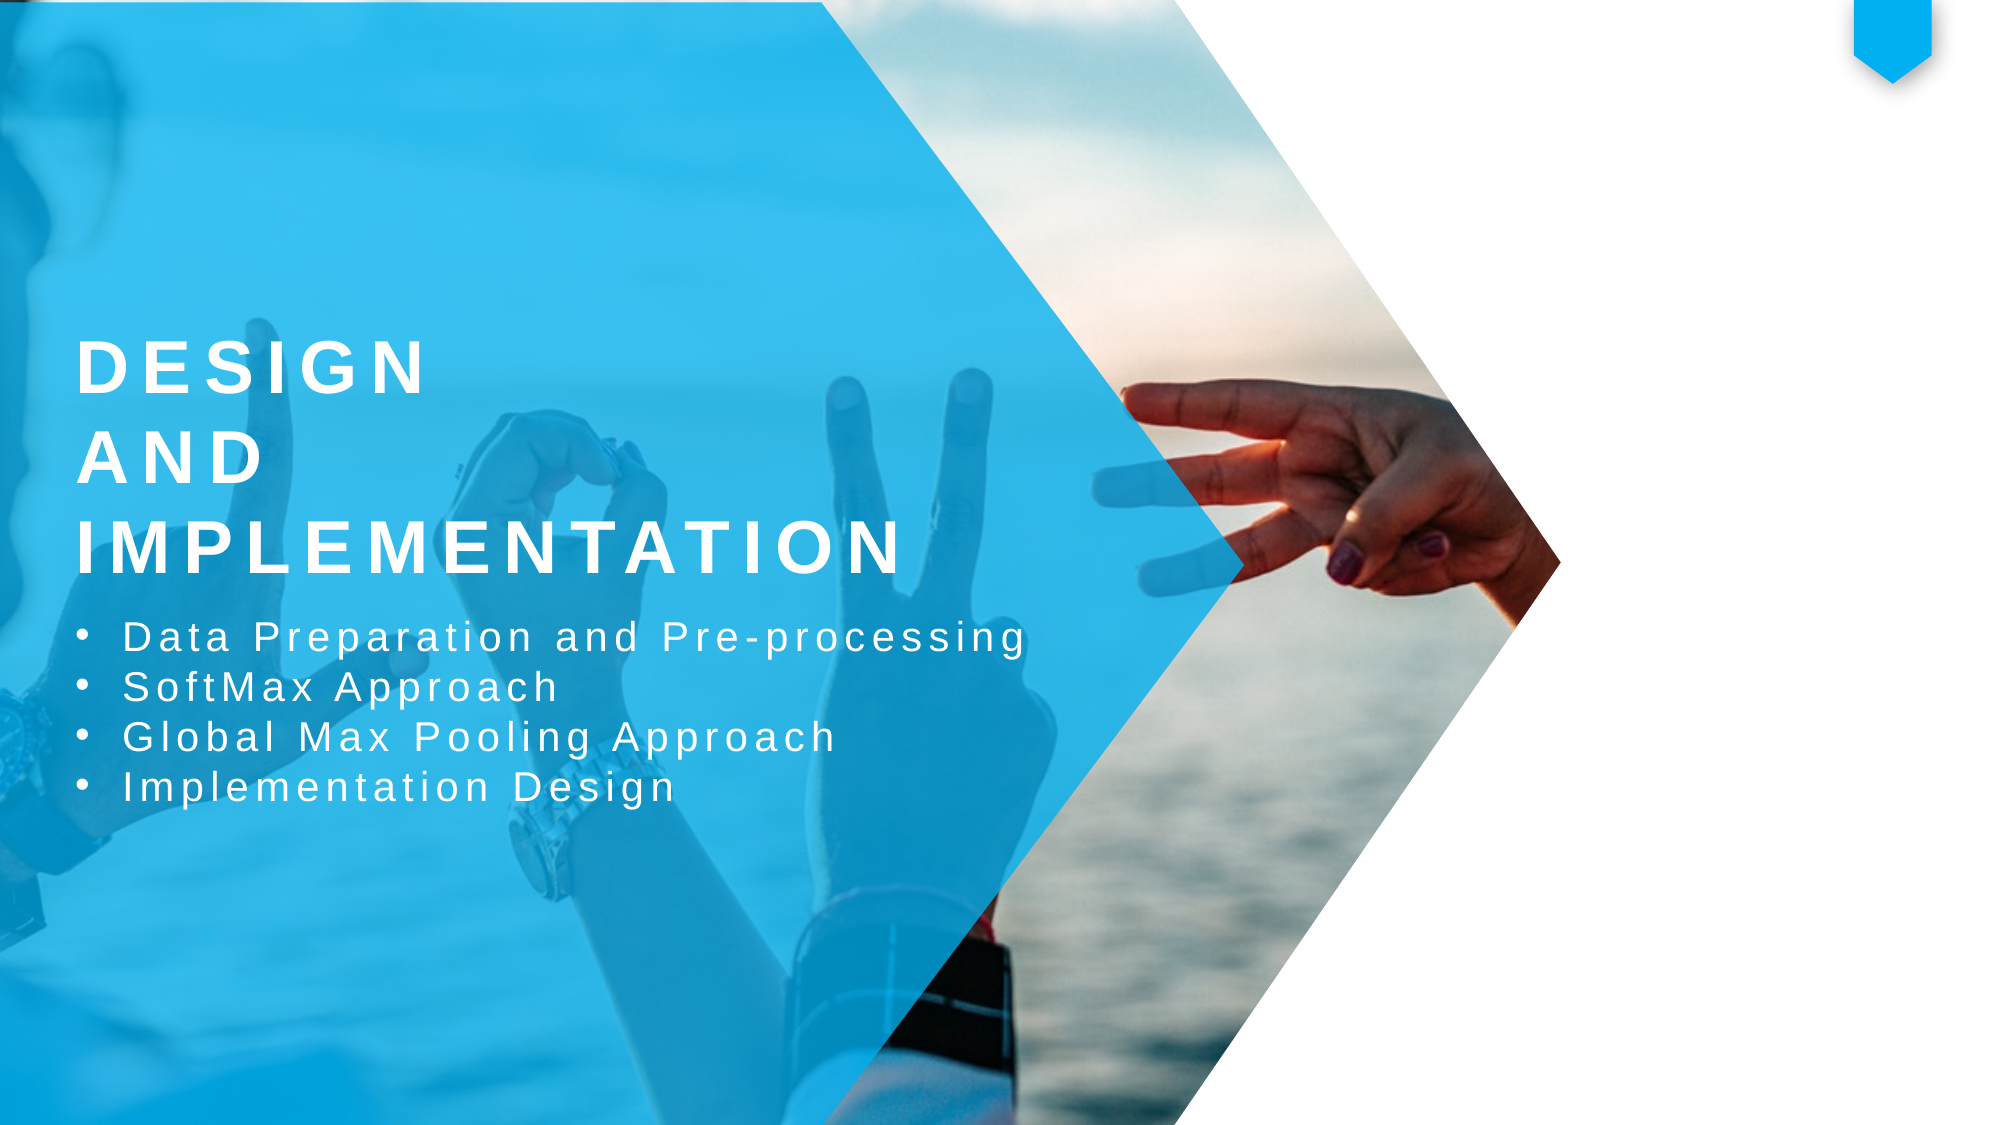

DESIGN
AND
IMPLEMENTATION

Data Preparation and Pre-processing
SoftMax Approach
Global Max Pooling Approach
Implementation Design